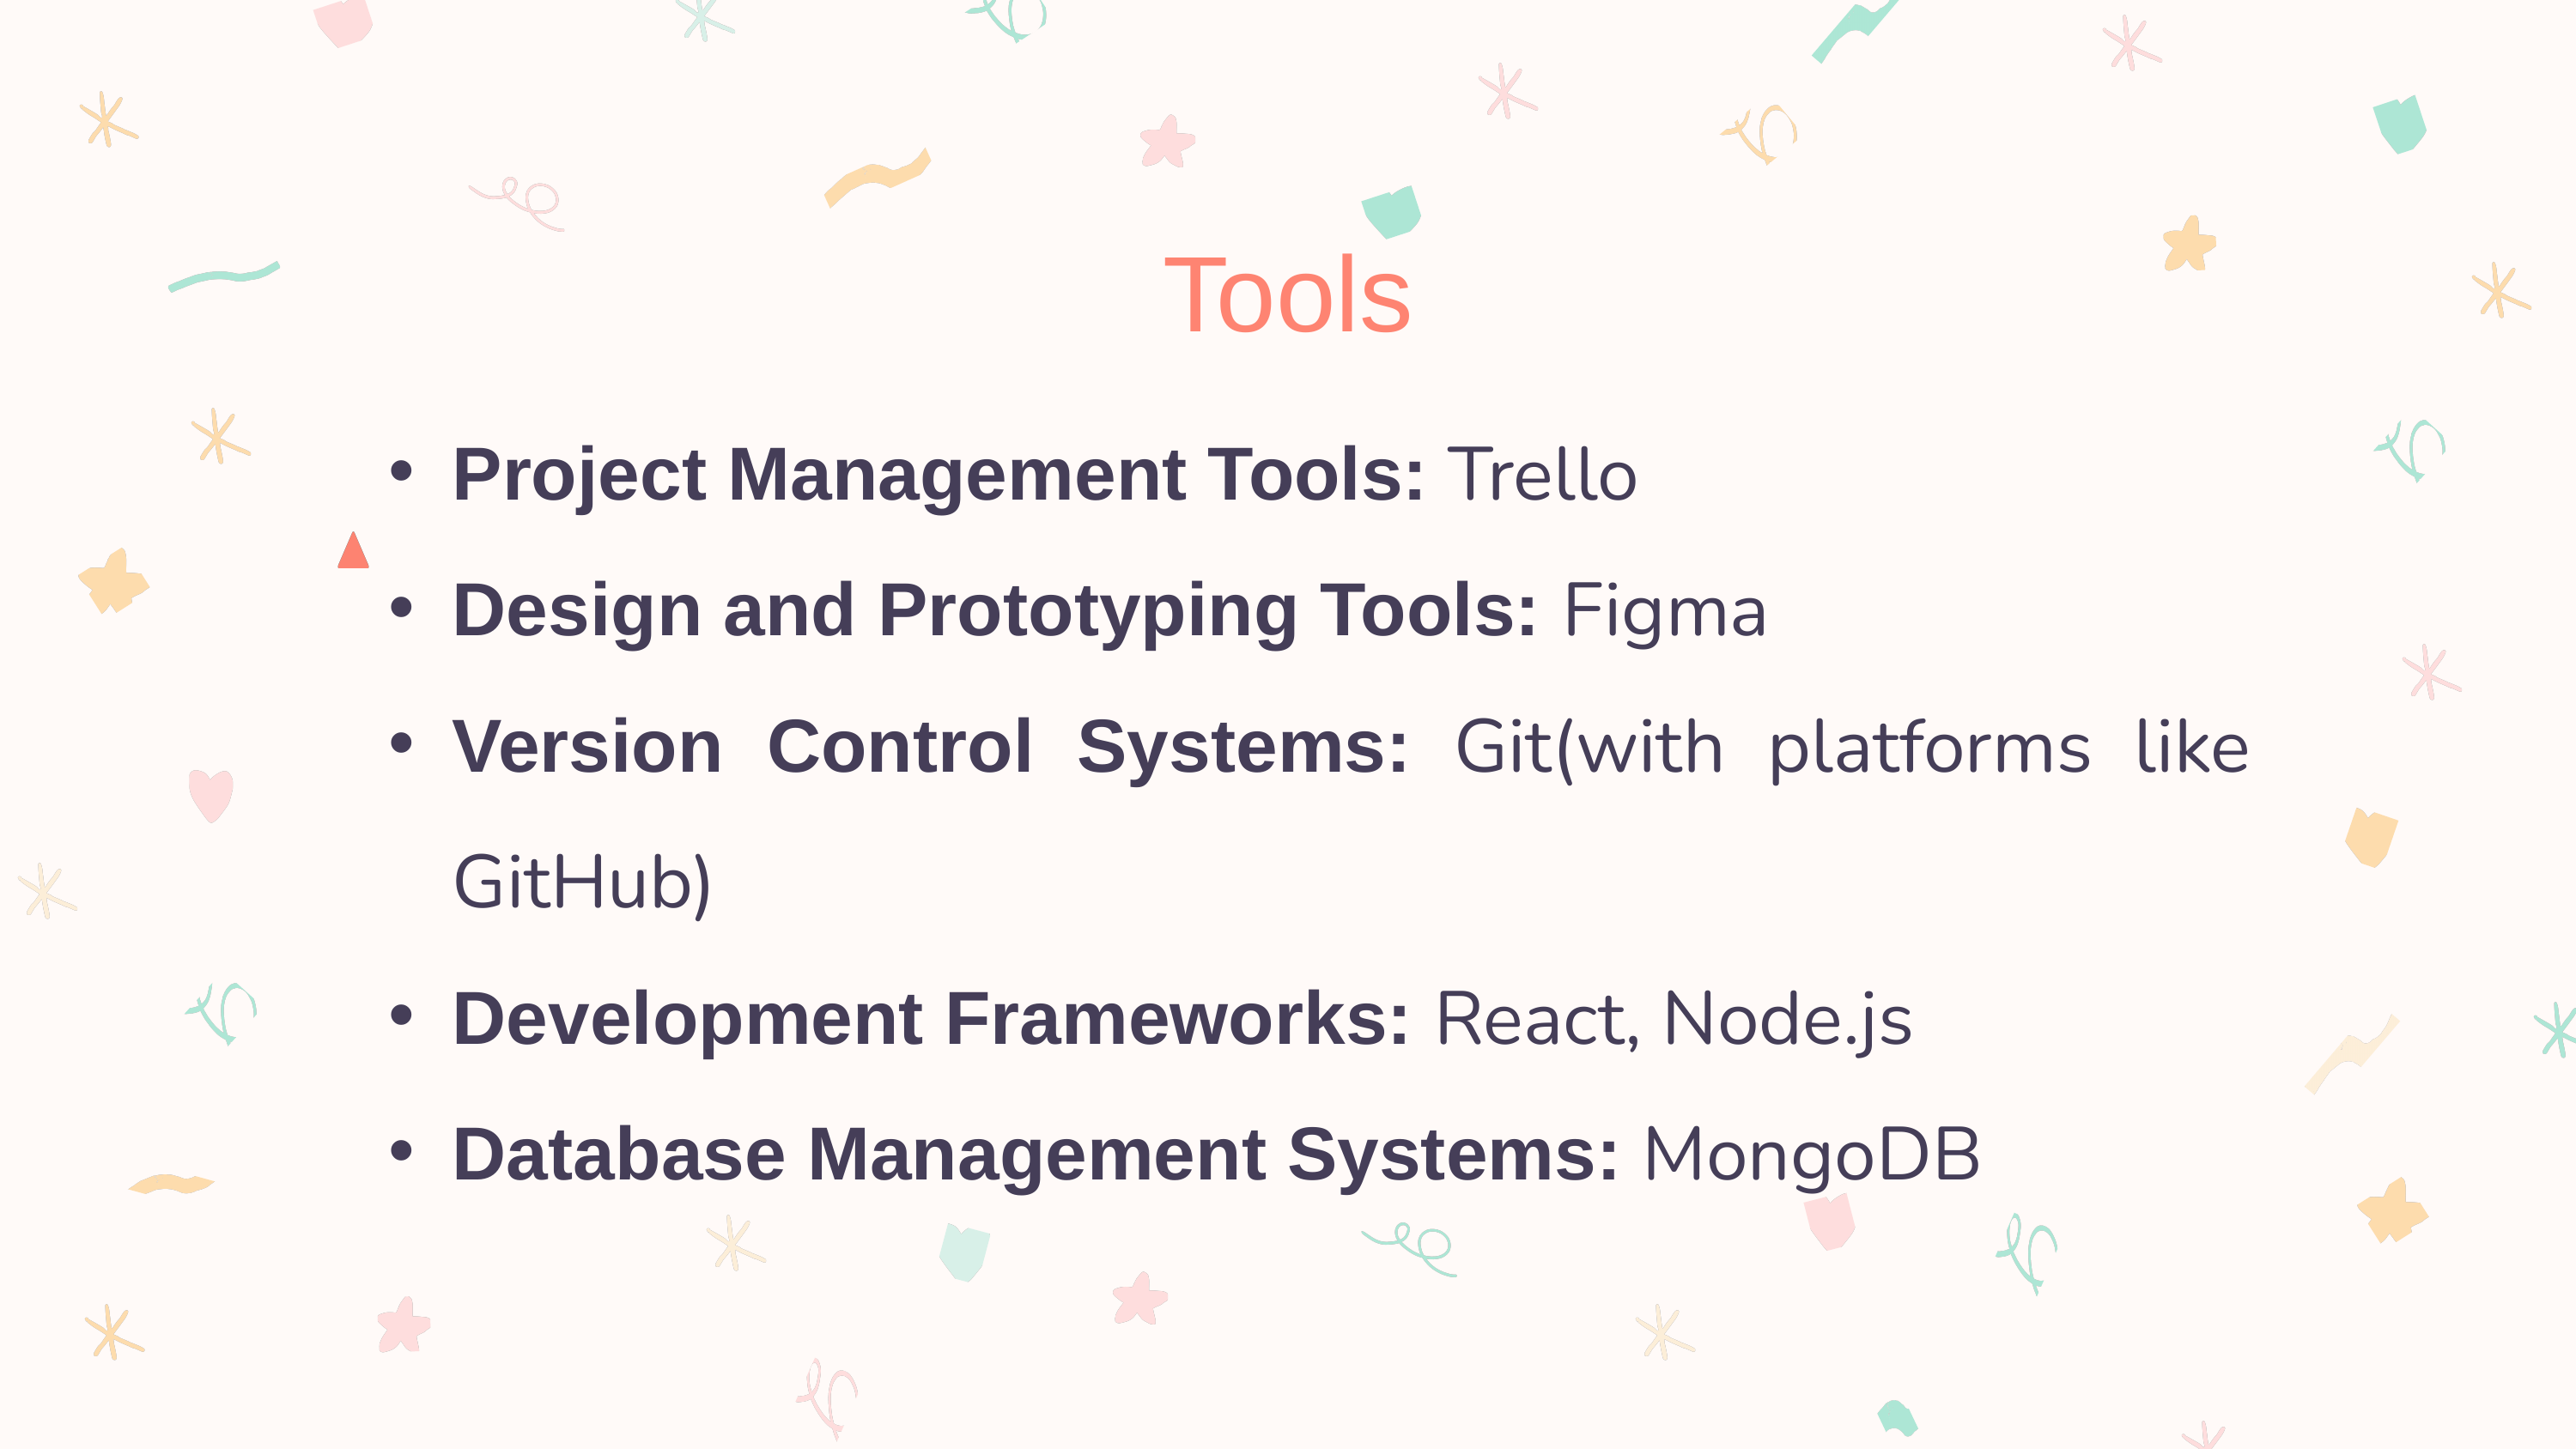

Tools
Project Management Tools: Trello
Design and Prototyping Tools: Figma
Version Control Systems: Git(with platforms like GitHub)
Development Frameworks: React, Node.js
Database Management Systems: MongoDB